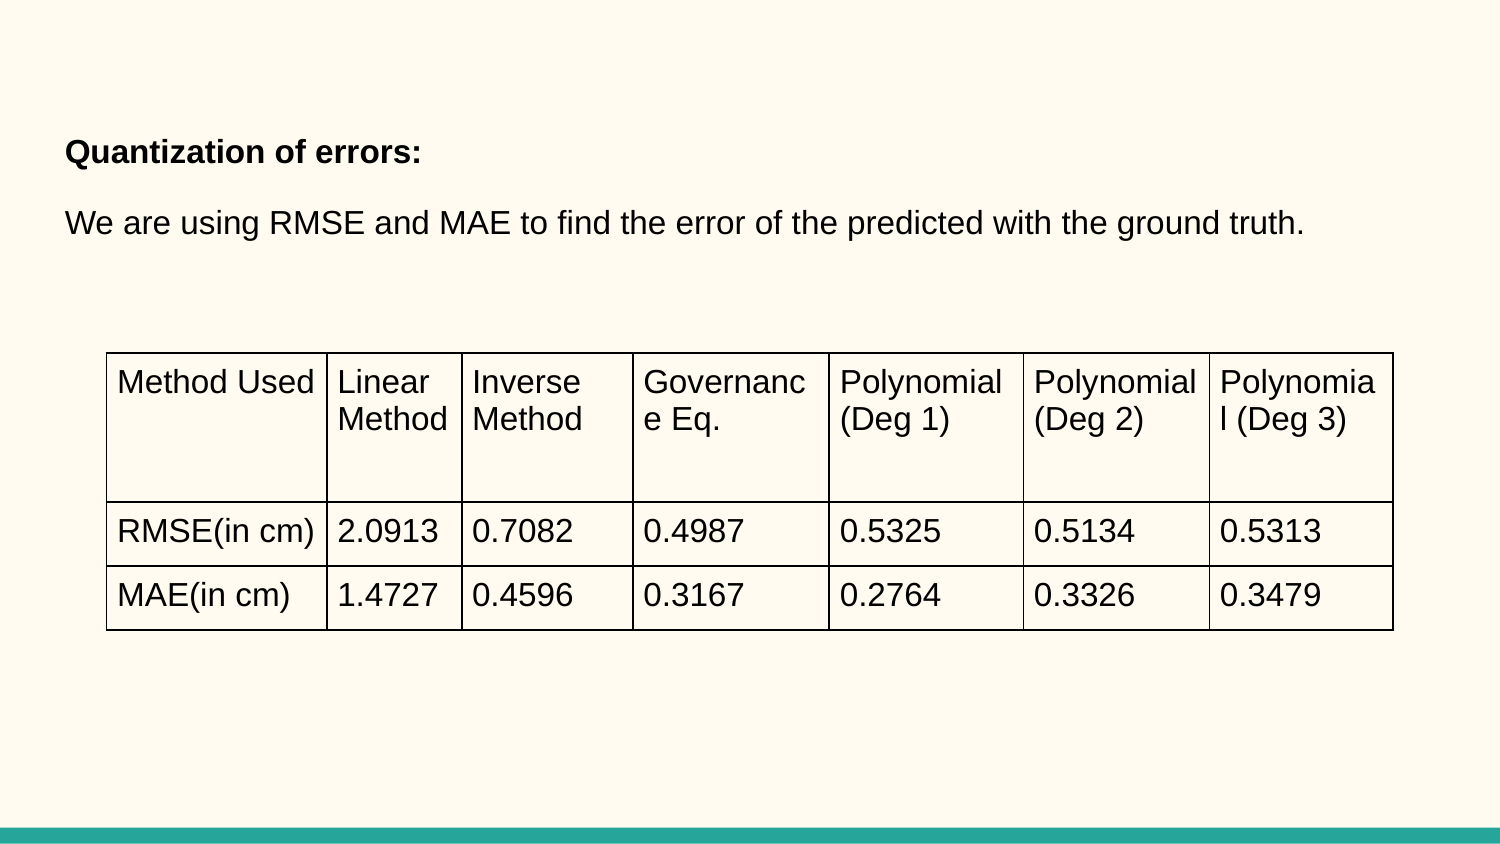

Quantization of errors:
We are using RMSE and MAE to find the error of the predicted with the ground truth.
| Method Used | Linear Method | Inverse Method | Governance Eq. | Polynomial (Deg 1) | Polynomial (Deg 2) | Polynomial (Deg 3) |
| --- | --- | --- | --- | --- | --- | --- |
| RMSE(in cm) | 2.0913 | 0.7082 | 0.4987 | 0.5325 | 0.5134 | 0.5313 |
| MAE(in cm) | 1.4727 | 0.4596 | 0.3167 | 0.2764 | 0.3326 | 0.3479 |